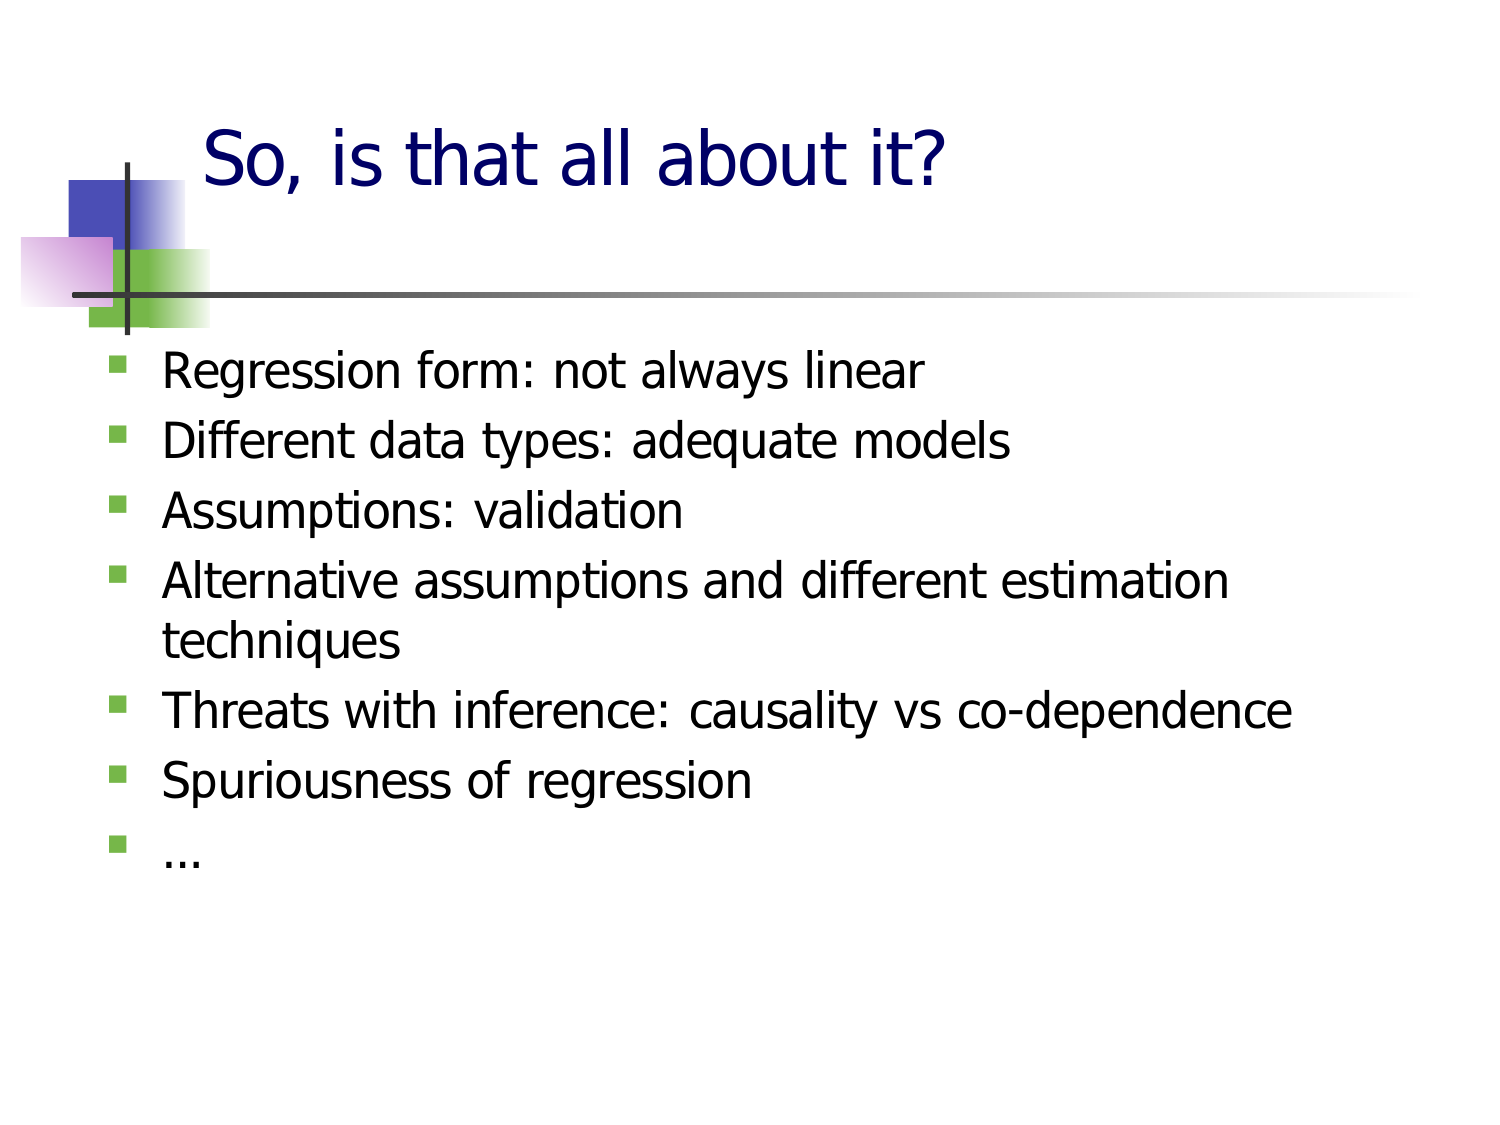

# So, is that all about it?
Regression form: not always linear
Different data types: adequate models
Assumptions: validation
Alternative assumptions and different estimation techniques
Threats with inference: causality vs co-dependence
Spuriousness of regression
…